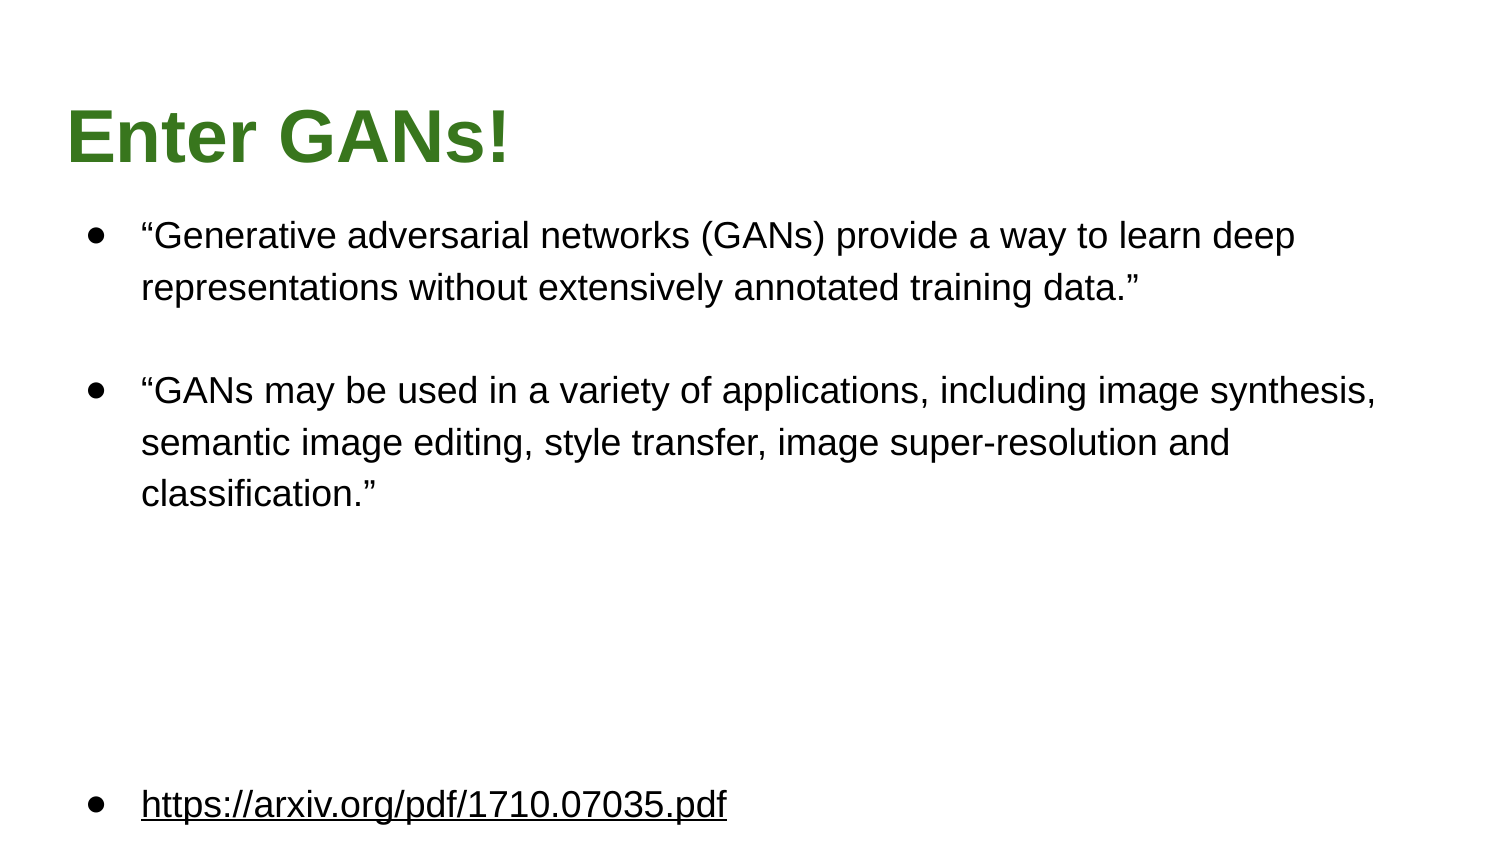

# Enter GANs!
“Generative adversarial networks (GANs) provide a way to learn deep representations without extensively annotated training data.”

“GANs may be used in a variety of applications, including image synthesis, semantic image editing, style transfer, image super-resolution and classification.”

https://arxiv.org/pdf/1710.07035.pdf